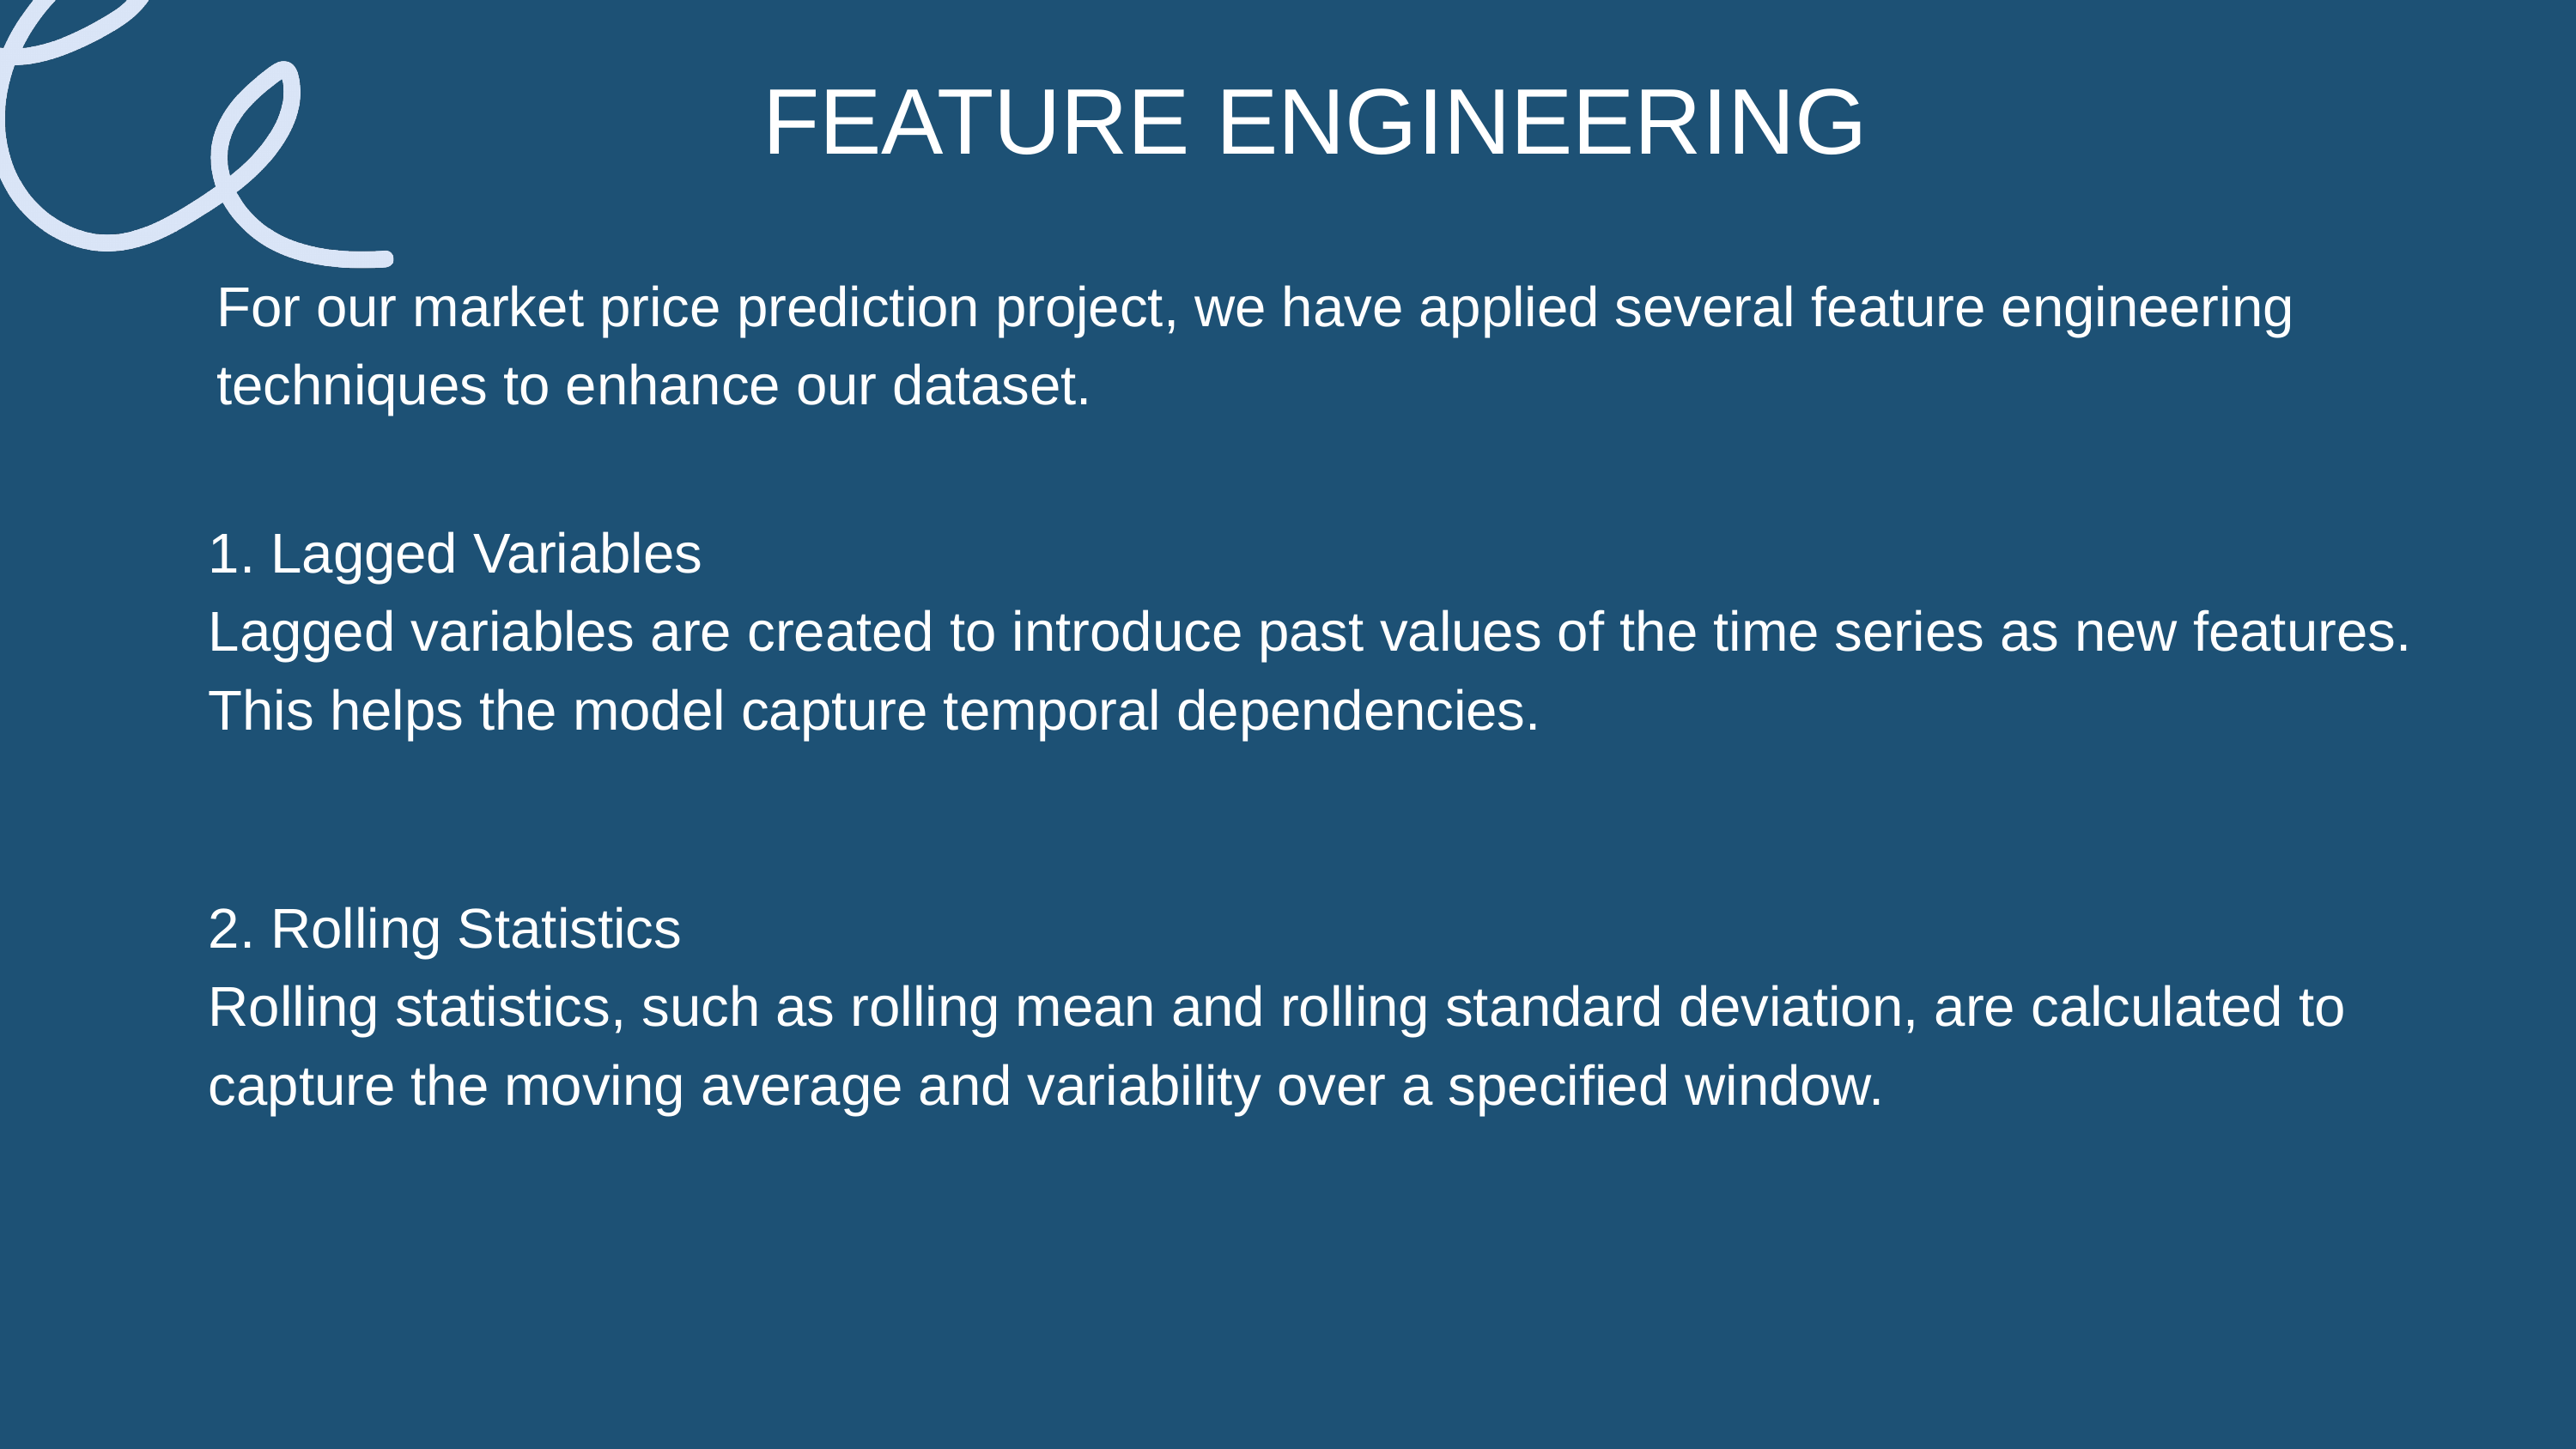

FEATURE ENGINEERING
For our market price prediction project, we have applied several feature engineering techniques to enhance our dataset.
1. Lagged Variables
Lagged variables are created to introduce past values of the time series as new features. This helps the model capture temporal dependencies.

2. Rolling Statistics
Rolling statistics, such as rolling mean and rolling standard deviation, are calculated to capture the moving average and variability over a specified window.